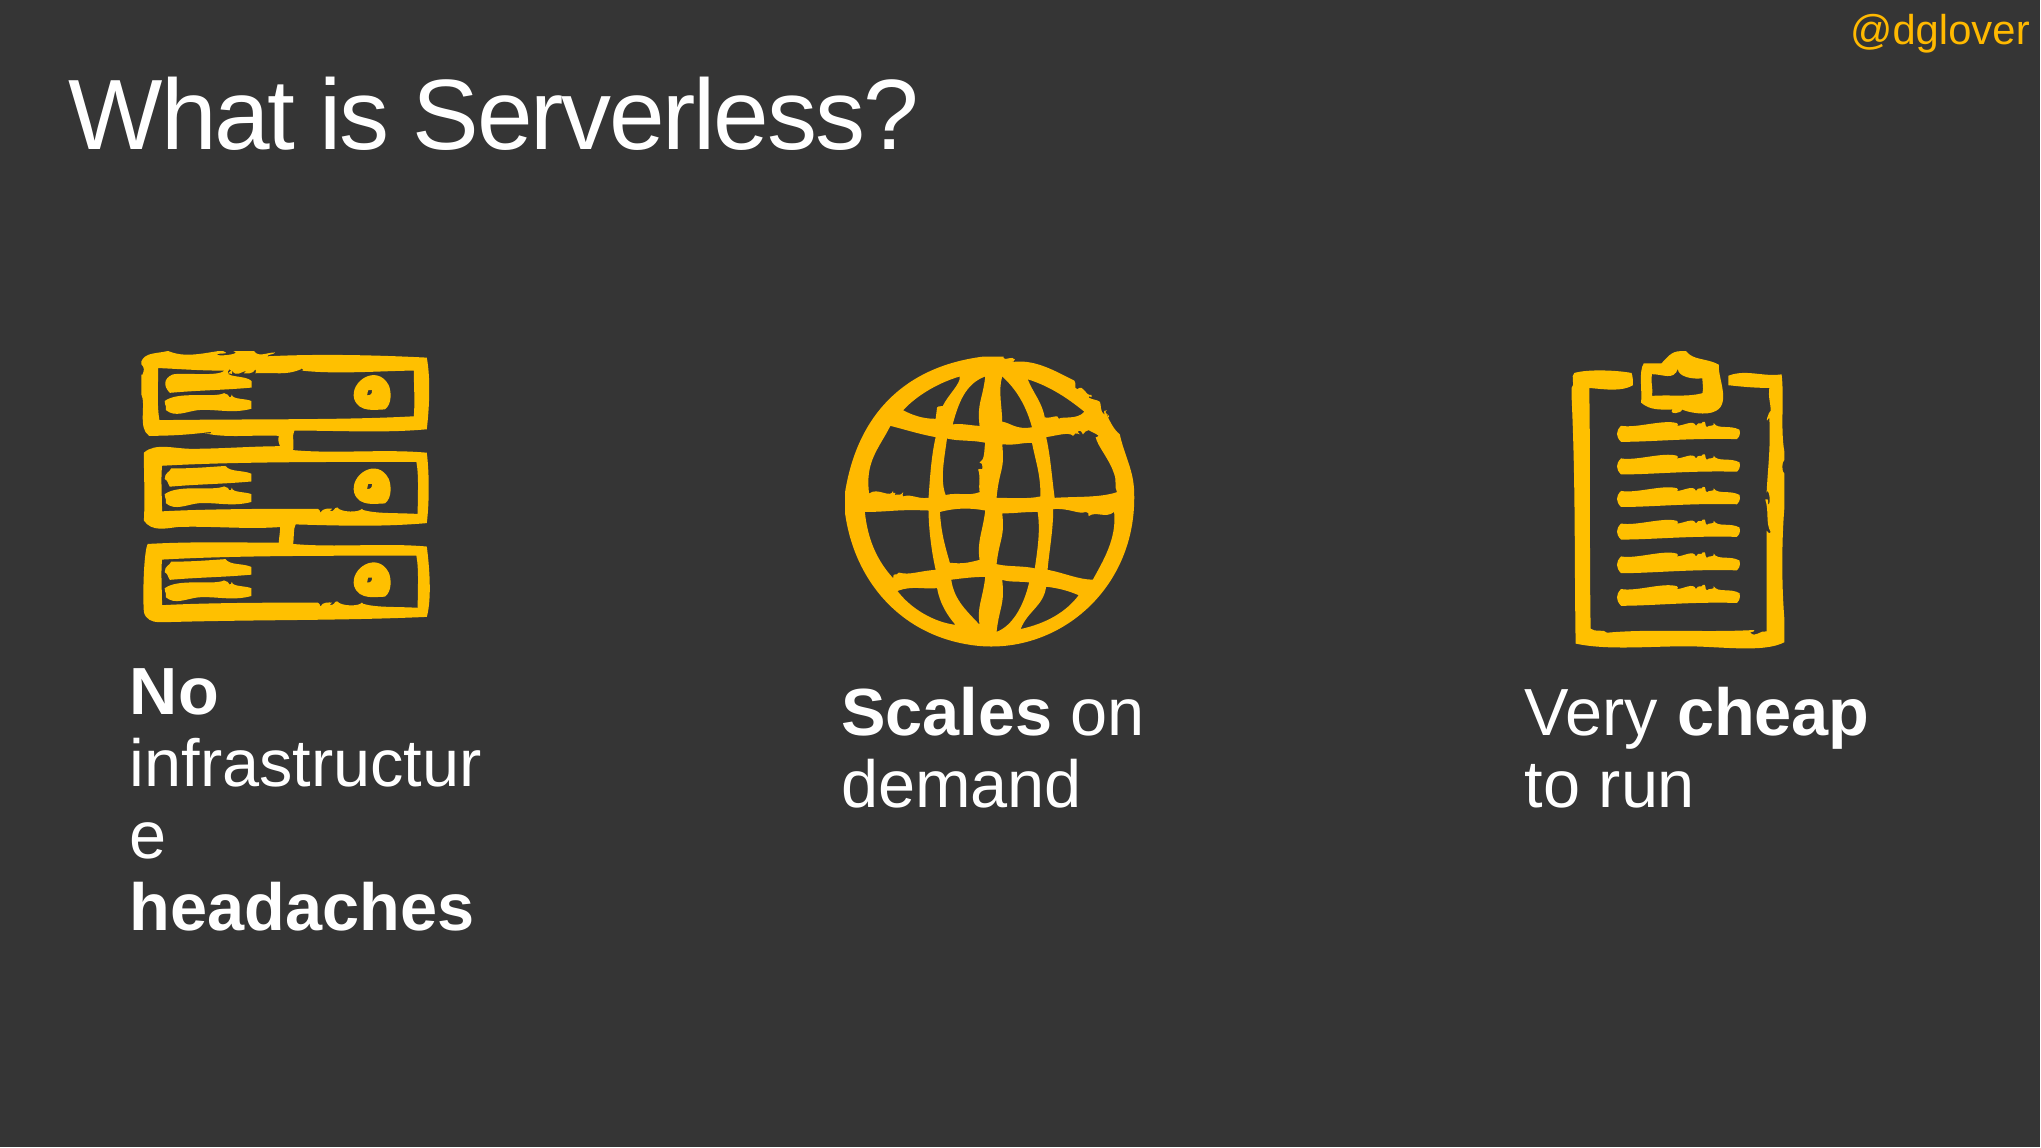

# What is Serverless?

No infrastructure headaches

Very cheap to run

Scales on demand